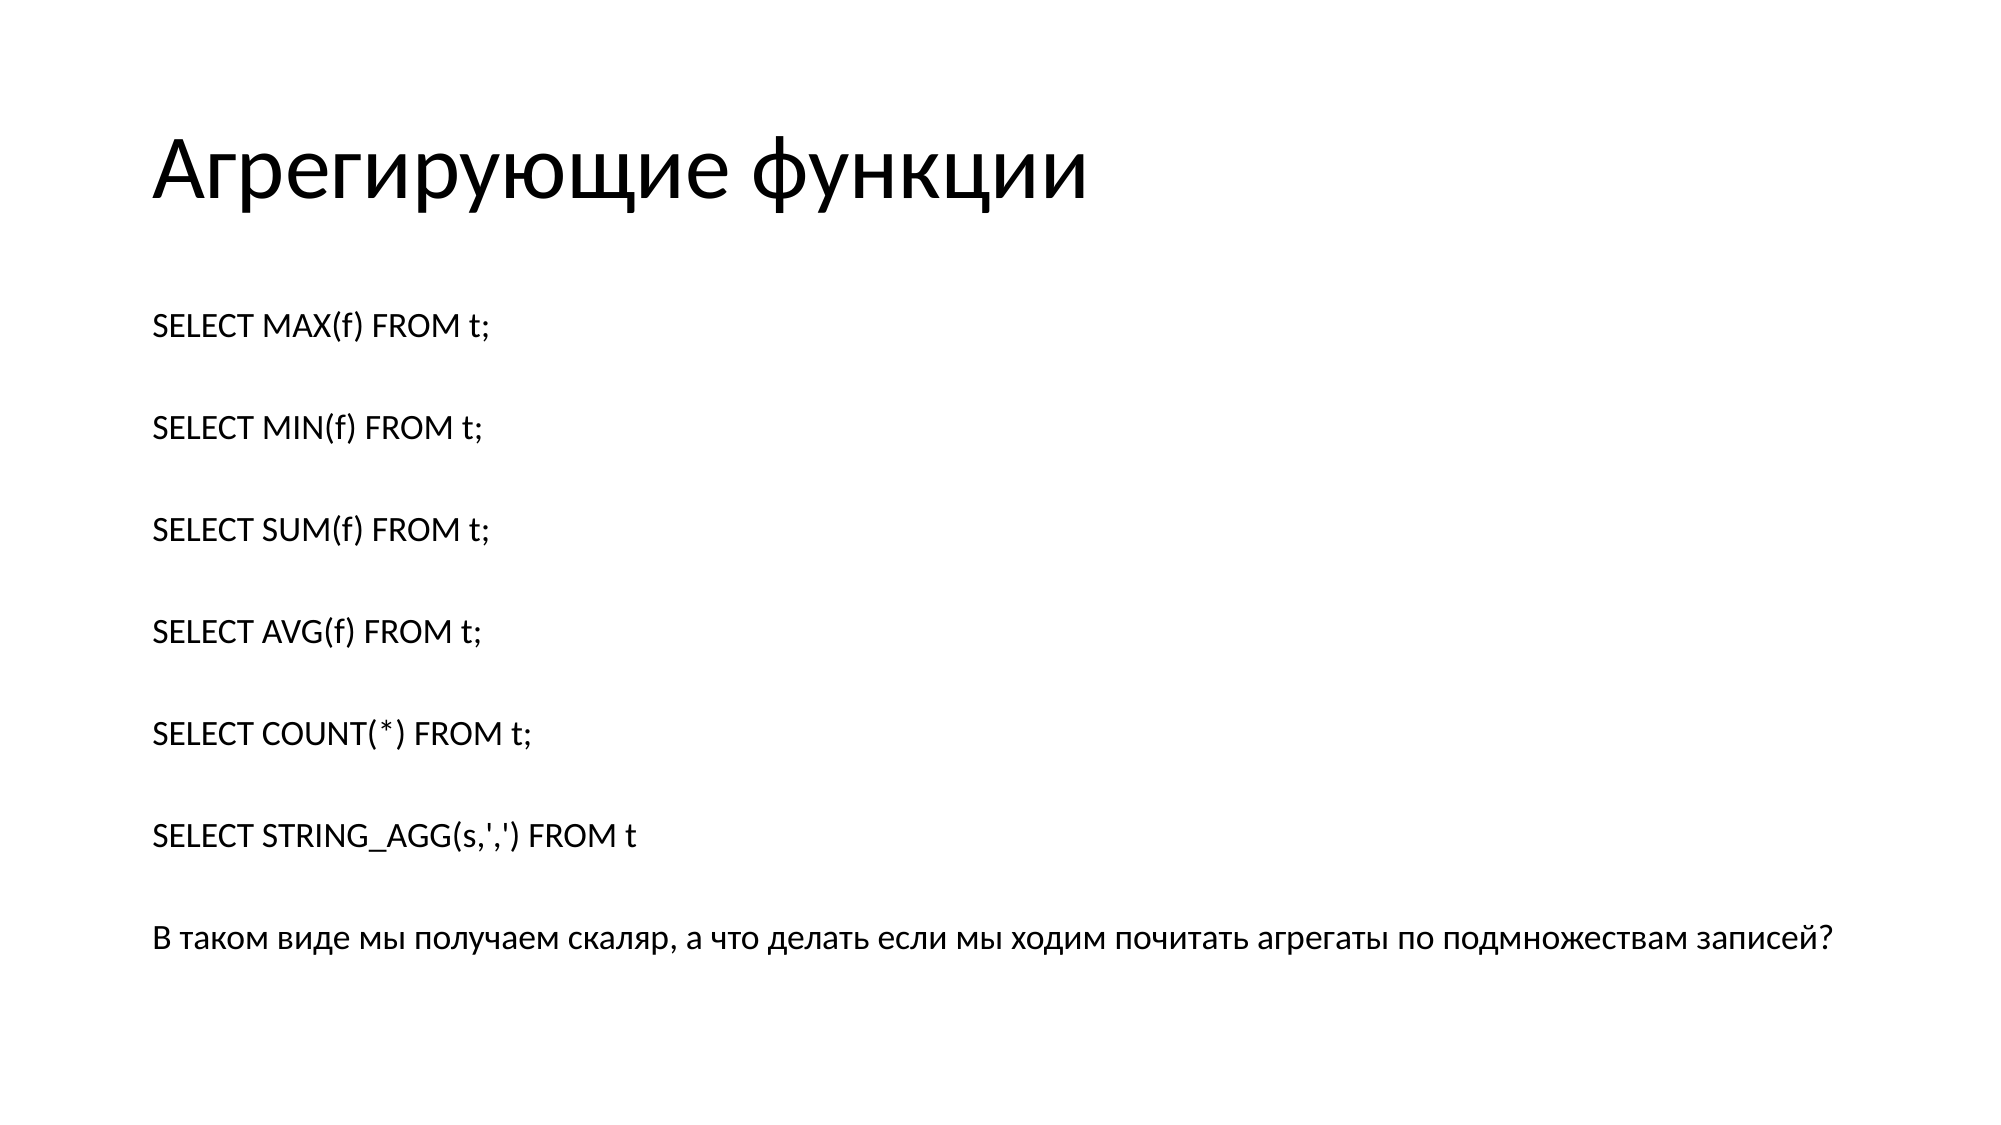

# Агрегирующие функции
SELECT MAX(f) FROM t;

SELECT MIN(f) FROM t;

SELECT SUM(f) FROM t;

SELECT AVG(f) FROM t;

SELECT COUNT(*) FROM t;

SELECT STRING_AGG(s,',') FROM t

В таком виде мы получаем скаляр, а что делать если мы ходим почитать агрегаты по подмножествам записей?